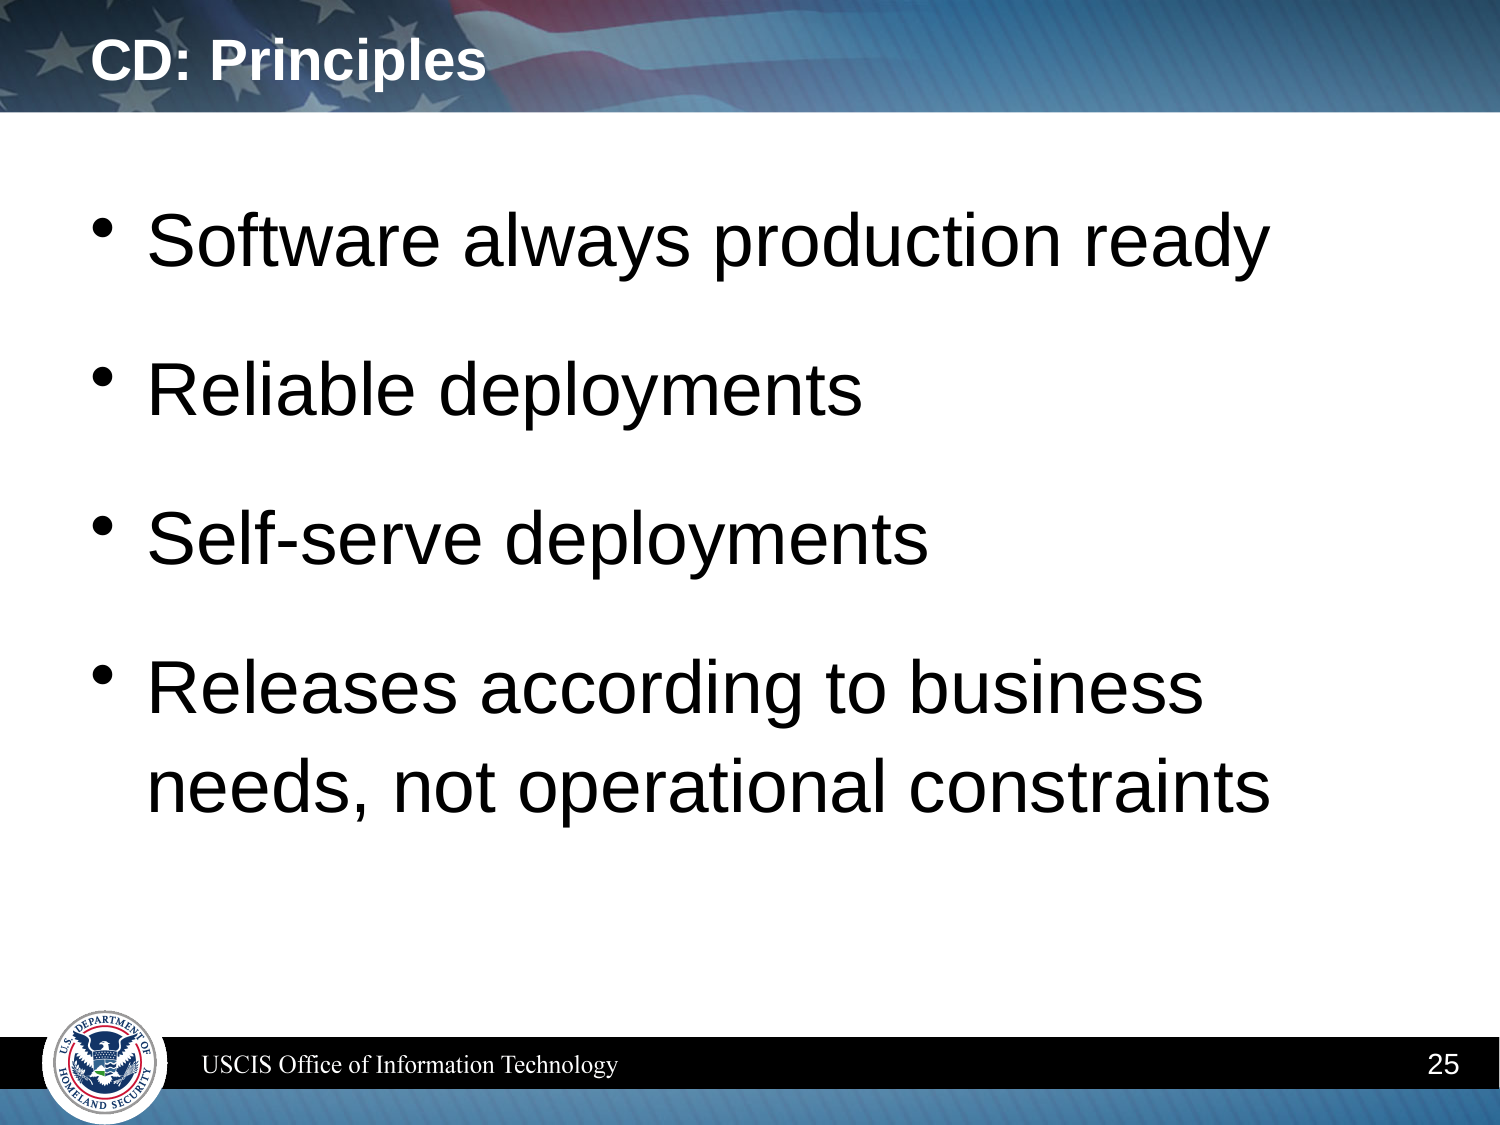

# CD: Principles
Software always production ready
Reliable deployments
Self-serve deployments
Releases according to business needs, not operational constraints
25